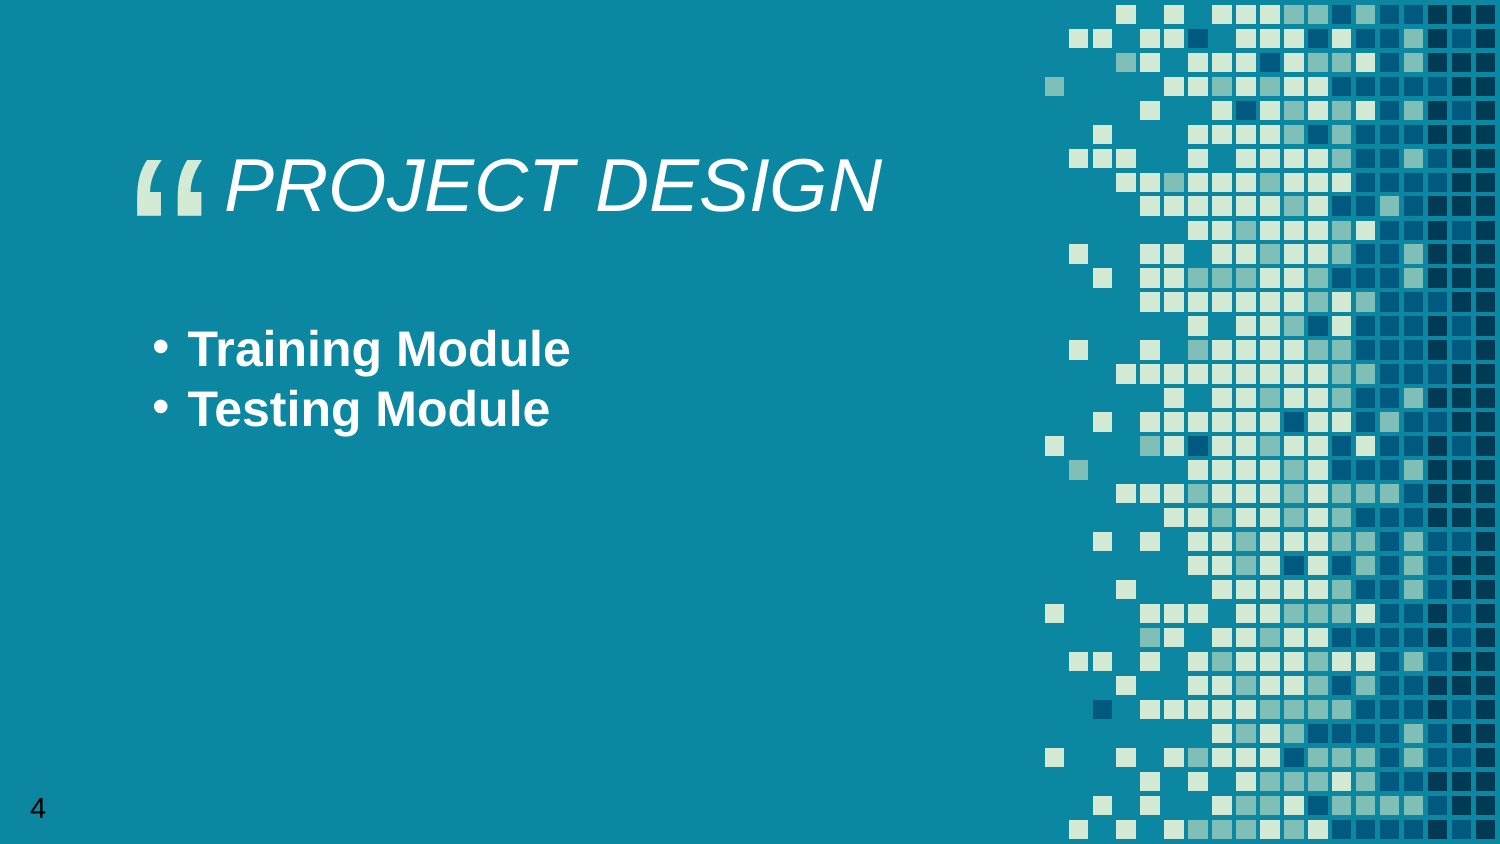

PROJECT DESIGN
Training Module
Testing Module
4